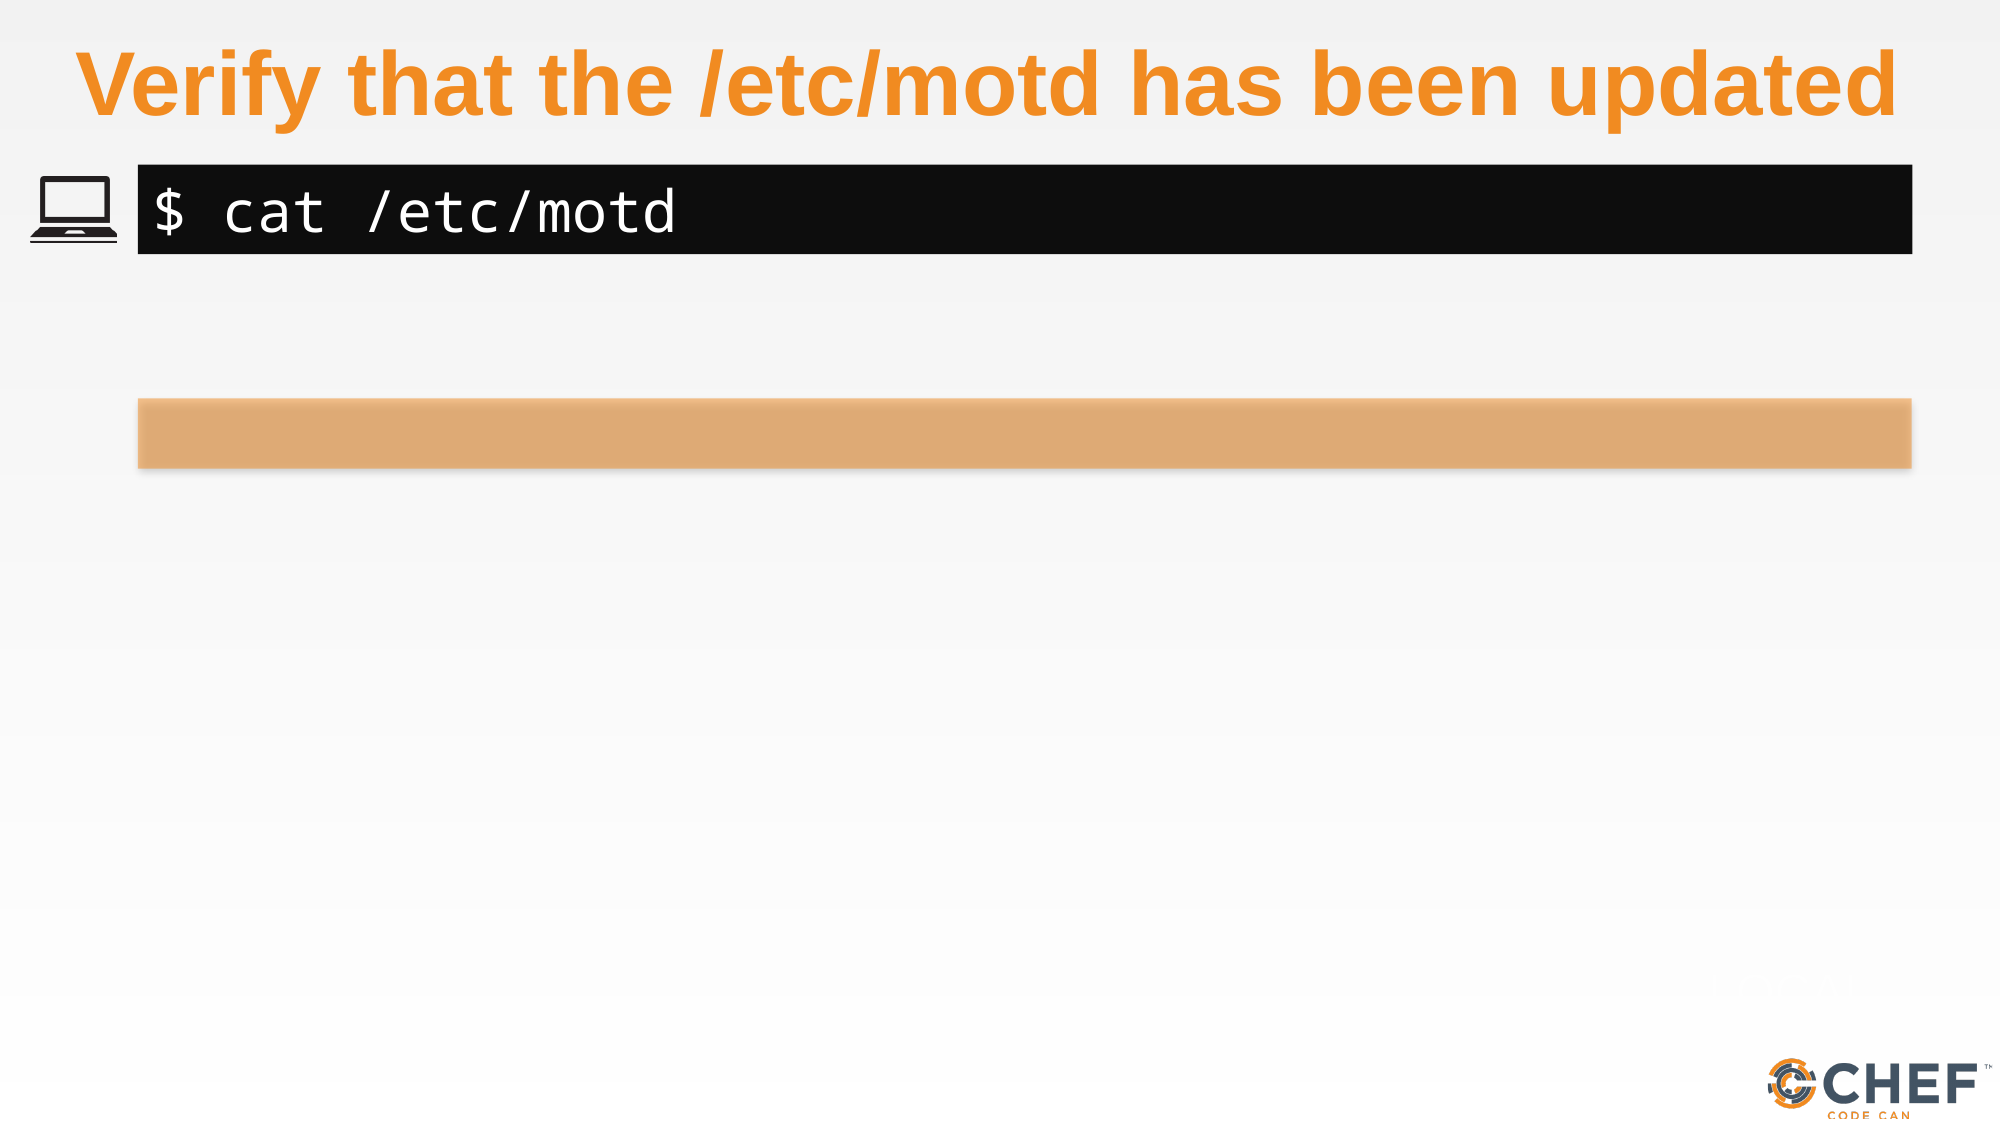

# Verify that the /etc/motd has been updated
$ cat /etc/motd